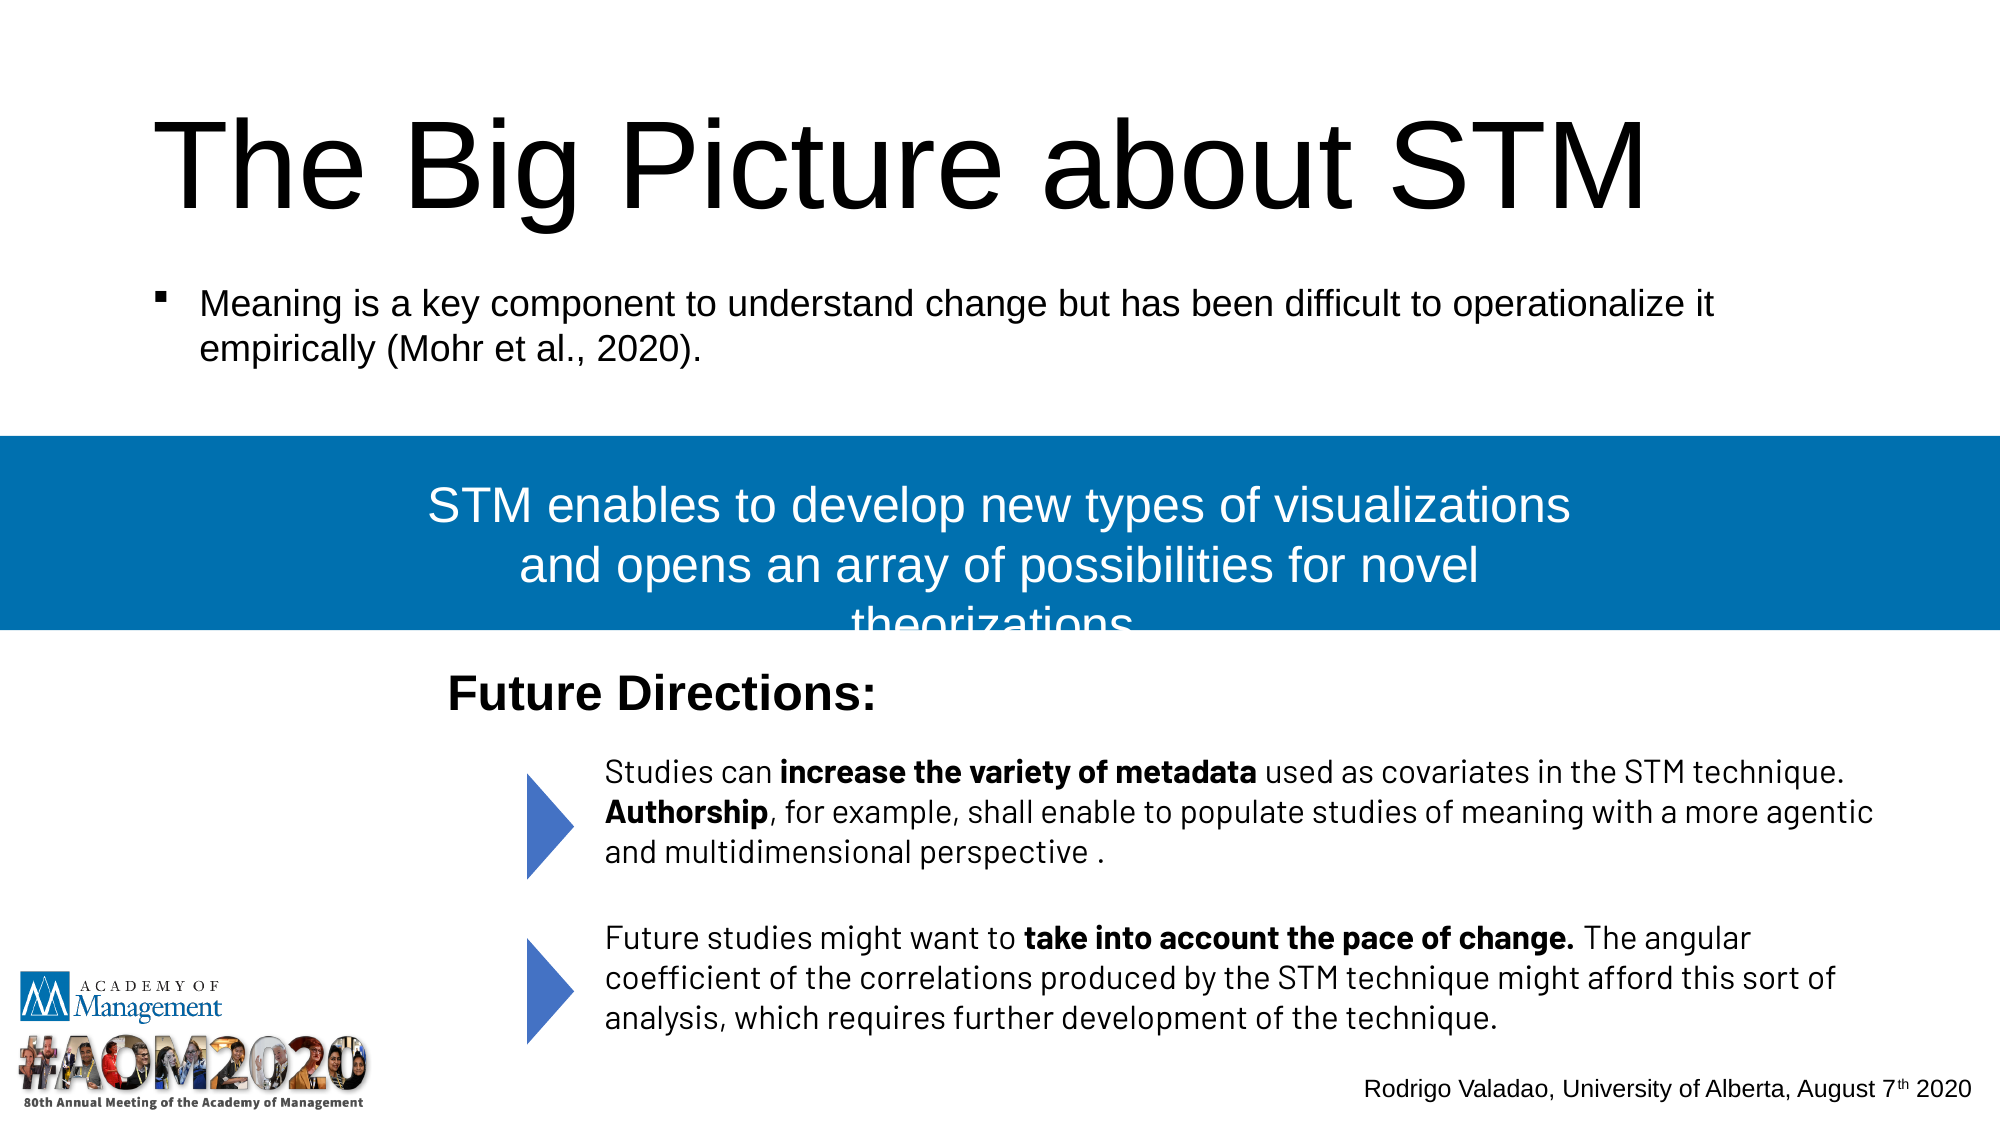

# The Big Picture about STM
Meaning is a key component to understand change but has been difficult to operationalize it empirically (Mohr et al., 2020).

STM enables to develop new types of visualizations and opens an array of possibilities for novel theorizations.
Future Directions:

Studies can increase the variety of metadata used as covariates in the STM technique. Authorship, for example, shall enable to populate studies of meaning with a more agentic and multidimensional perspective .

Future studies might want to take into account the pace of change. The angular coefficient of the correlations produced by the STM technique might afford this sort of analysis, which requires further development of the technique.

Rodrigo Valadao, University of Alberta, August 7th 2020